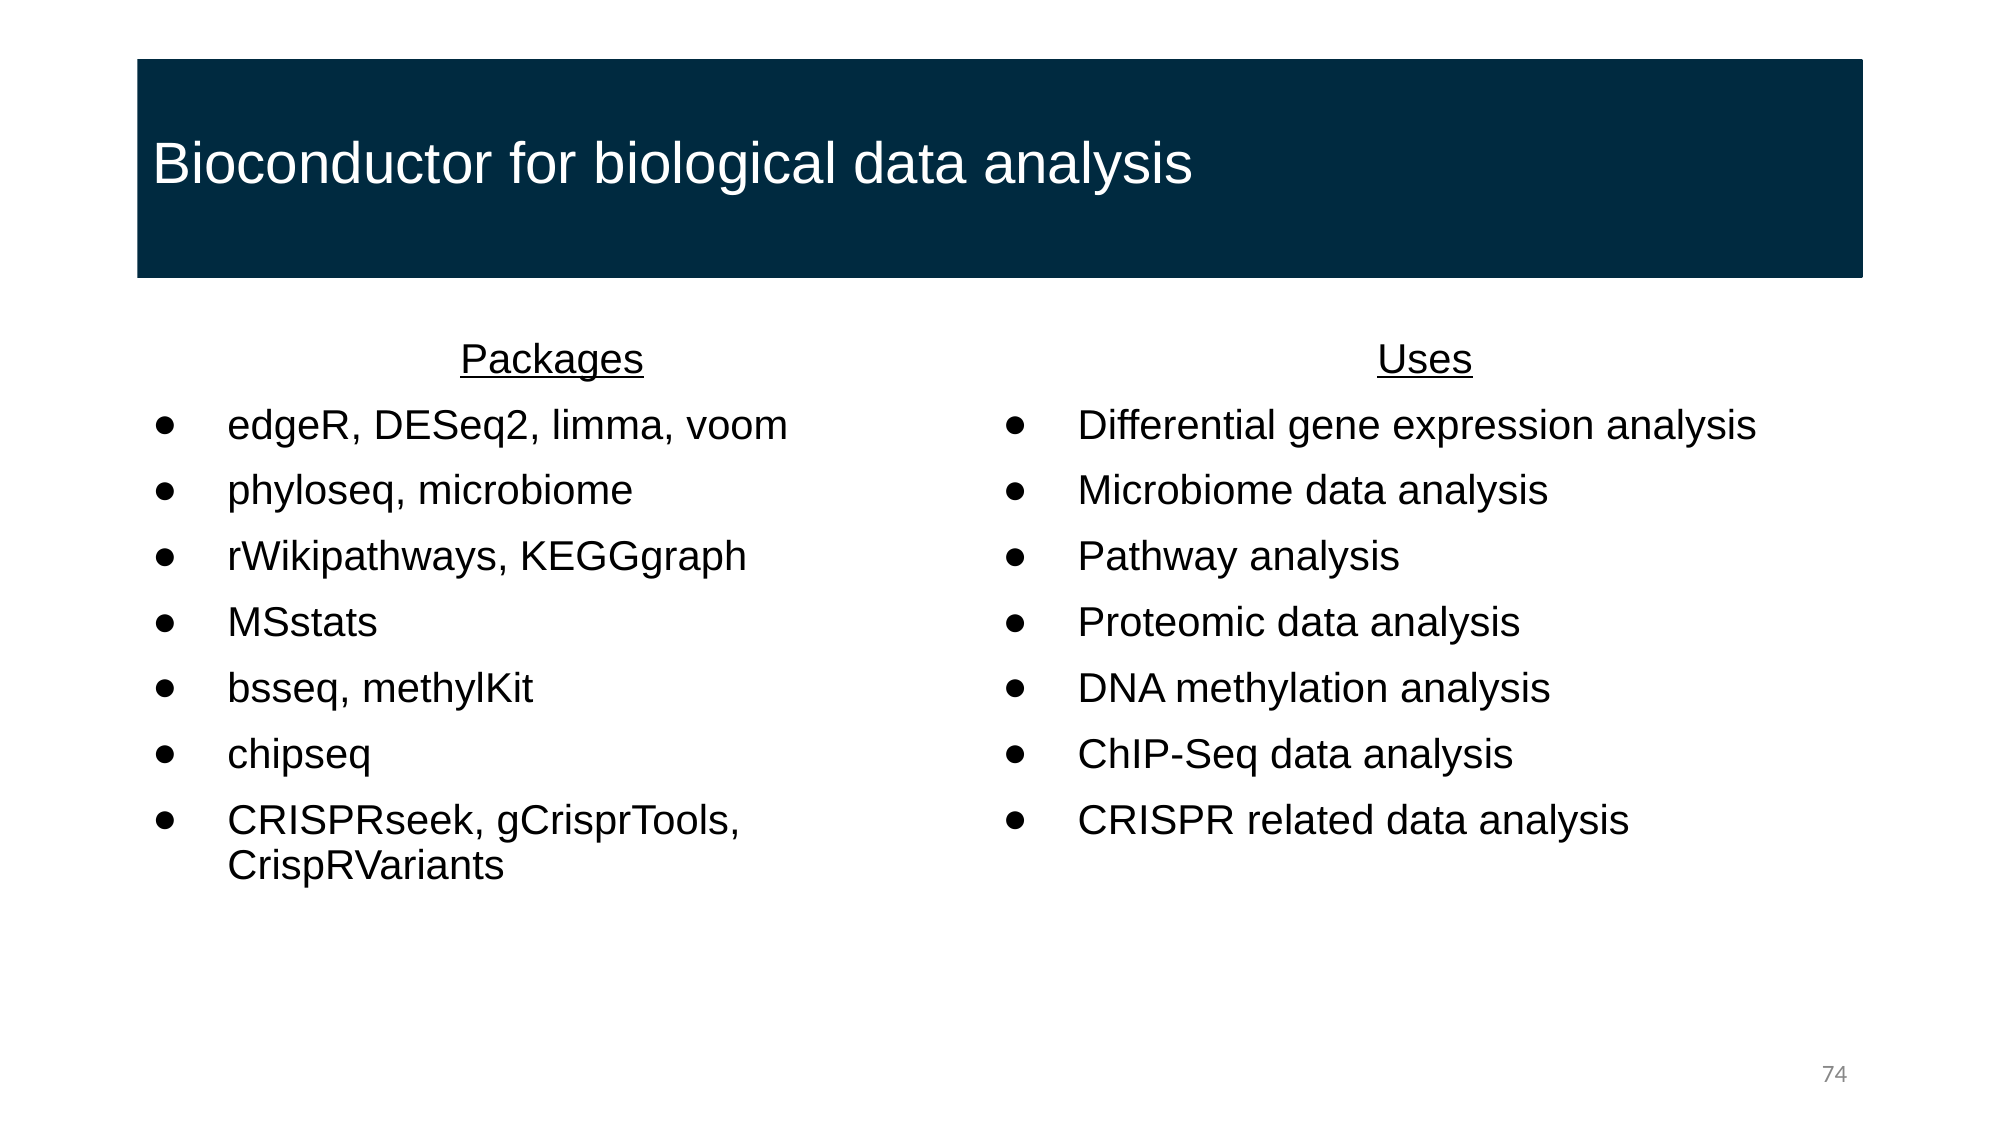

# Bioconductor for biological data analysis
Packages
edgeR, DESeq2, limma, voom
phyloseq, microbiome
rWikipathways, KEGGgraph
MSstats
bsseq, methylKit
chipseq
CRISPRseek, gCrisprTools, CrispRVariants

Uses
Differential gene expression analysis
Microbiome data analysis
Pathway analysis
Proteomic data analysis
DNA methylation analysis
ChIP-Seq data analysis
CRISPR related data analysis
74